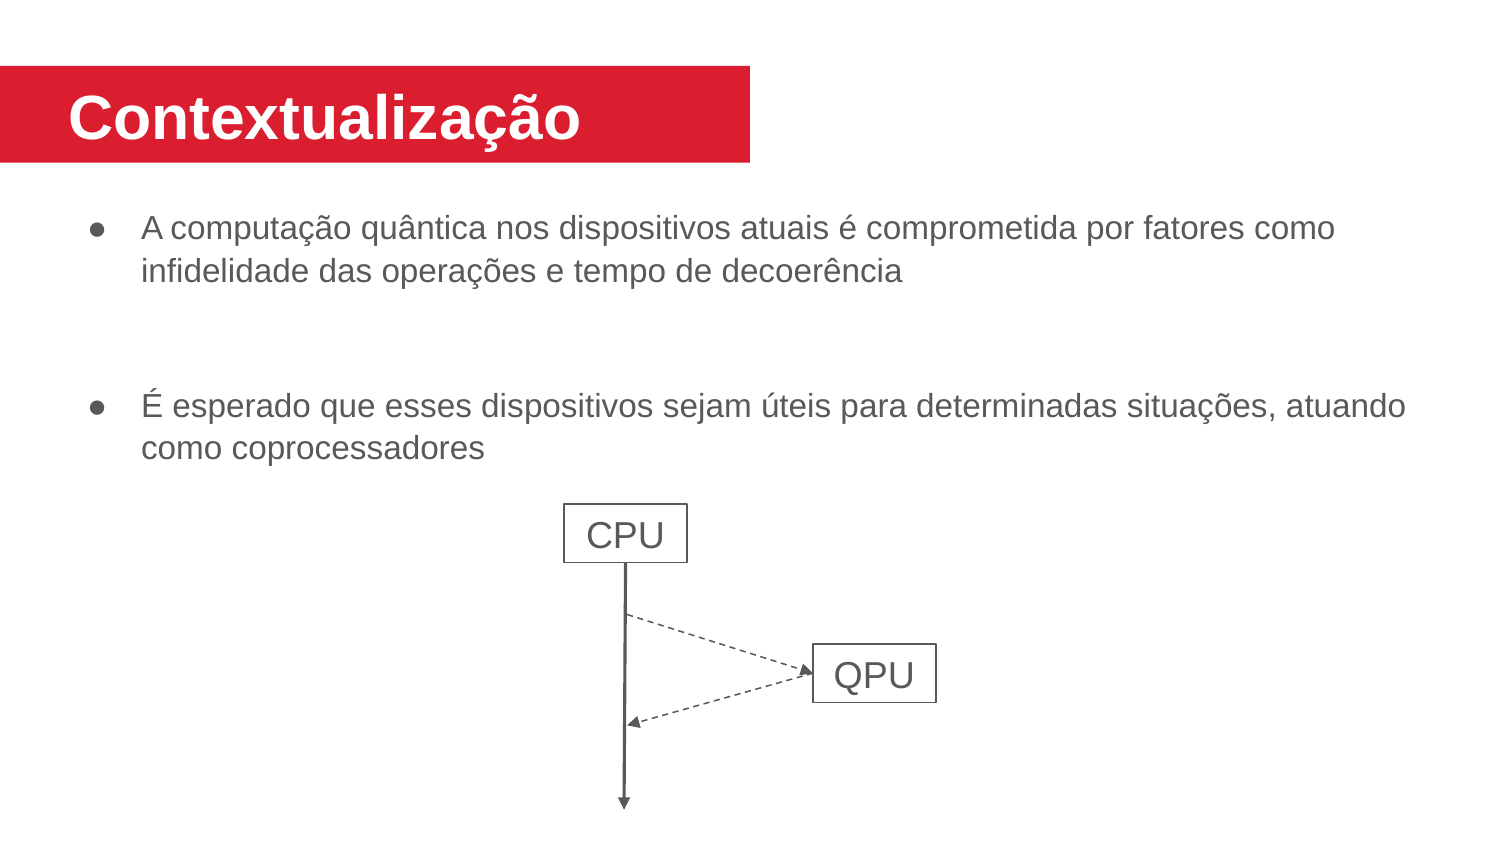

Contextualização
A computação quântica nos dispositivos atuais é comprometida por fatores como infidelidade das operações e tempo de decoerência

É esperado que esses dispositivos sejam úteis para determinadas situações, atuando como coprocessadores

CPU
QPU